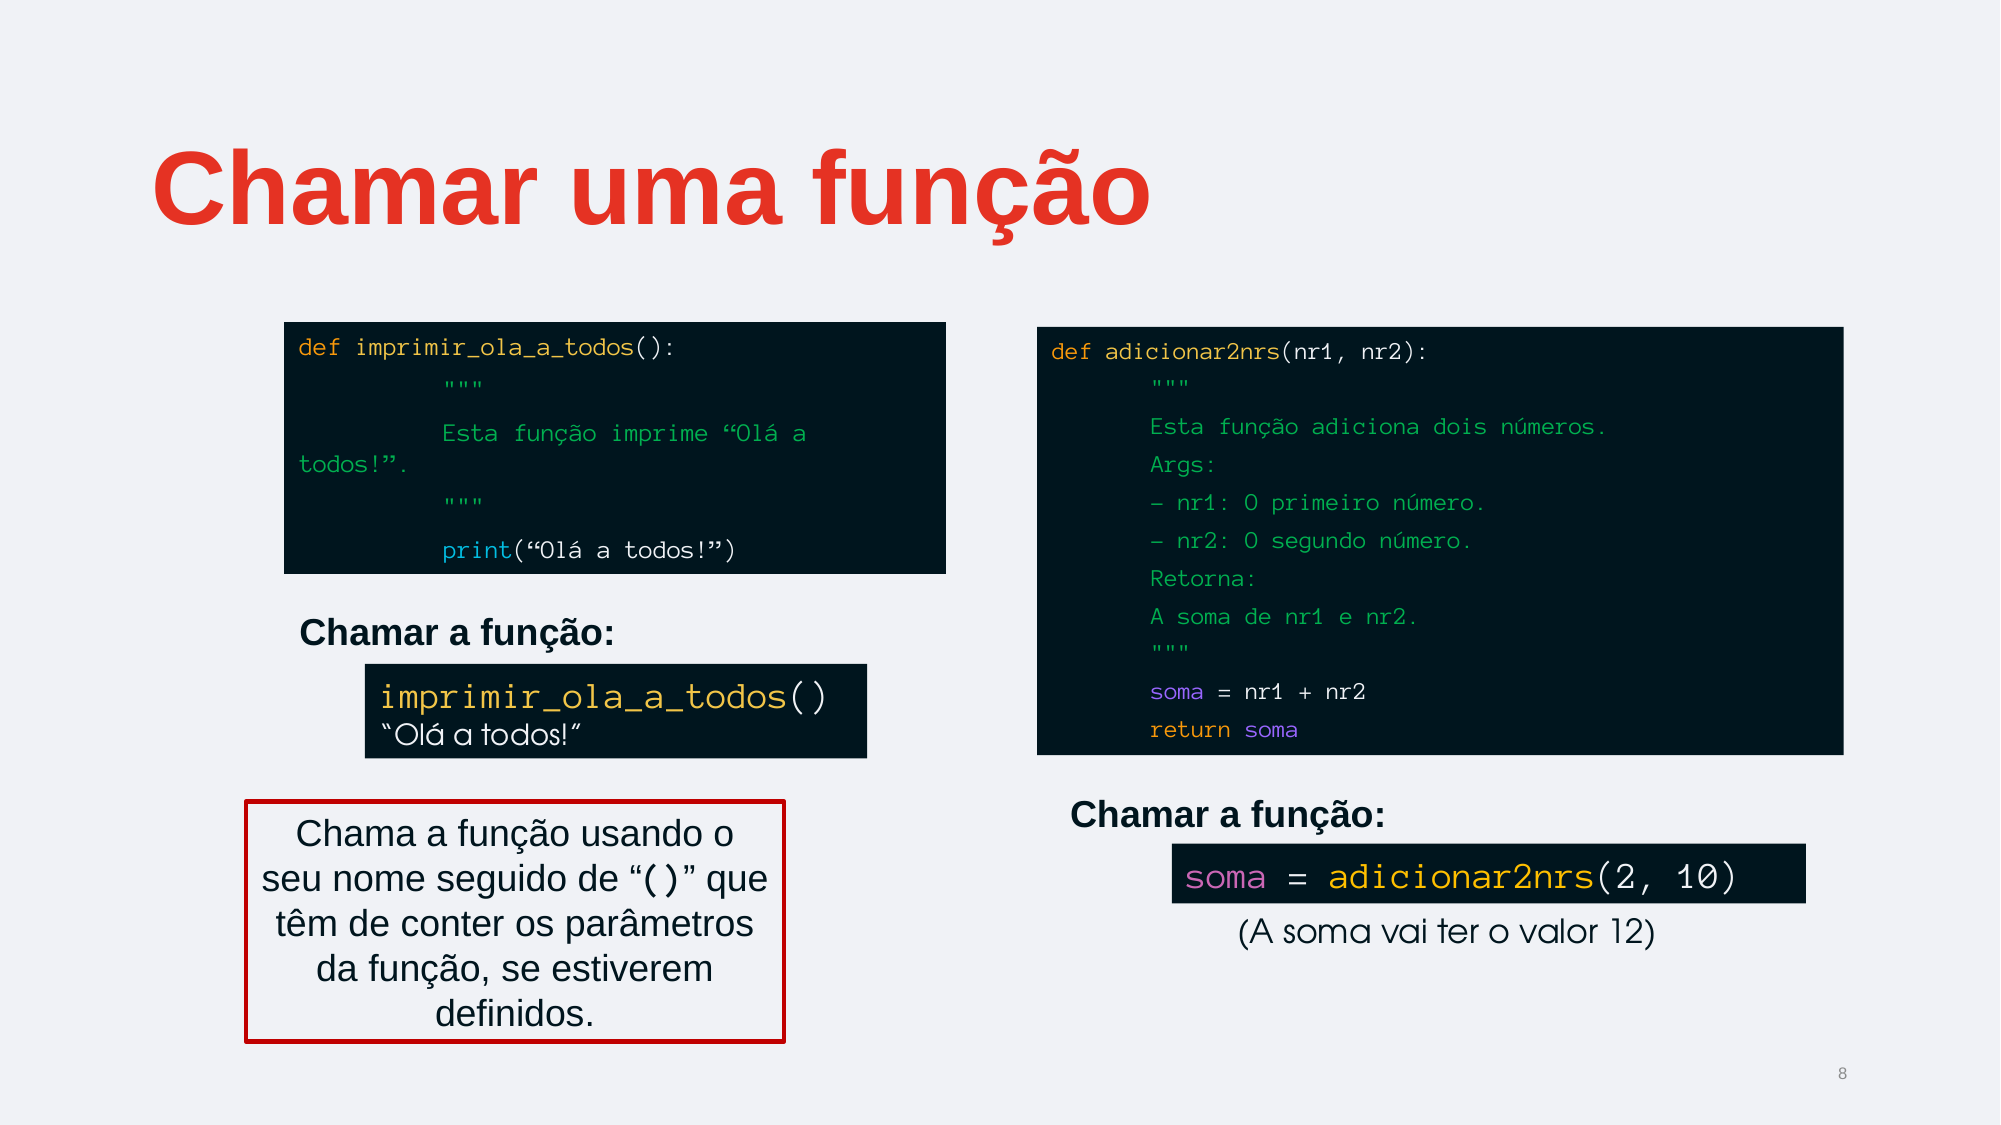

# Chamar uma função
def imprimir_ola_a_todos():
	"""
	Esta função imprime “Olá a todos!”.
	"""
	print(“Olá a todos!”)
def adicionar2nrs(nr1, nr2):
	"""
	Esta função adiciona dois números.
	Args:
		- nr1: O primeiro número.
		- nr2: O segundo número.
	Retorna:
		A soma de nr1 e nr2.
	"""
	soma = nr1 + nr2
	return soma
Chamar a função:
imprimir_ola_a_todos()
“Olá a todos!”
Chamar a função:
Chama a função usando o seu nome seguido de “()” que têm de conter os parâmetros da função, se estiverem definidos.
soma = adicionar2nrs(2, 10)
(A soma vai ter o valor 12)
8